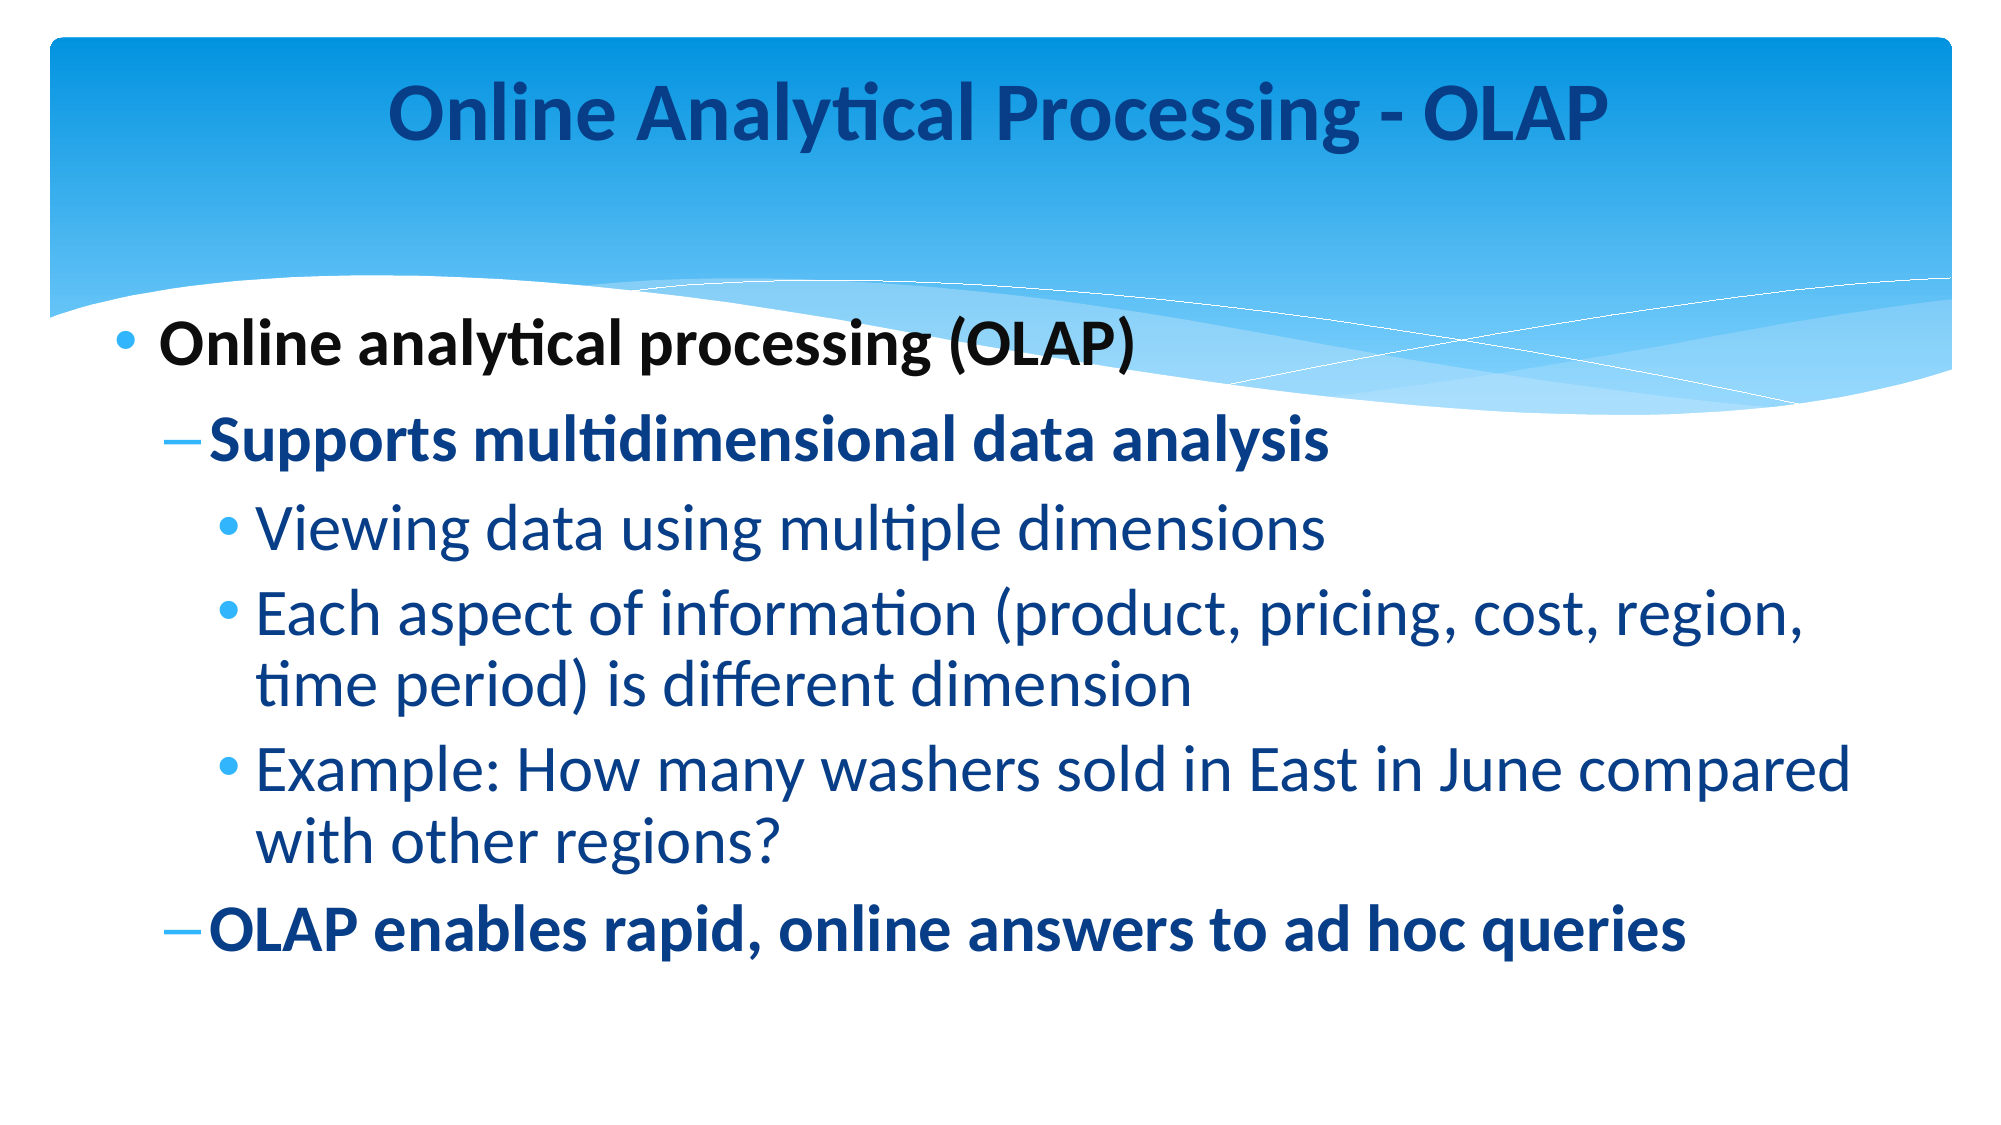

Online Analytical Processing - OLAP
Online analytical processing (OLAP)
Supports multidimensional data analysis
Viewing data using multiple dimensions
Each aspect of information (product, pricing, cost, region, time period) is different dimension
Example: How many washers sold in East in June compared with other regions?
OLAP enables rapid, online answers to ad hoc queries